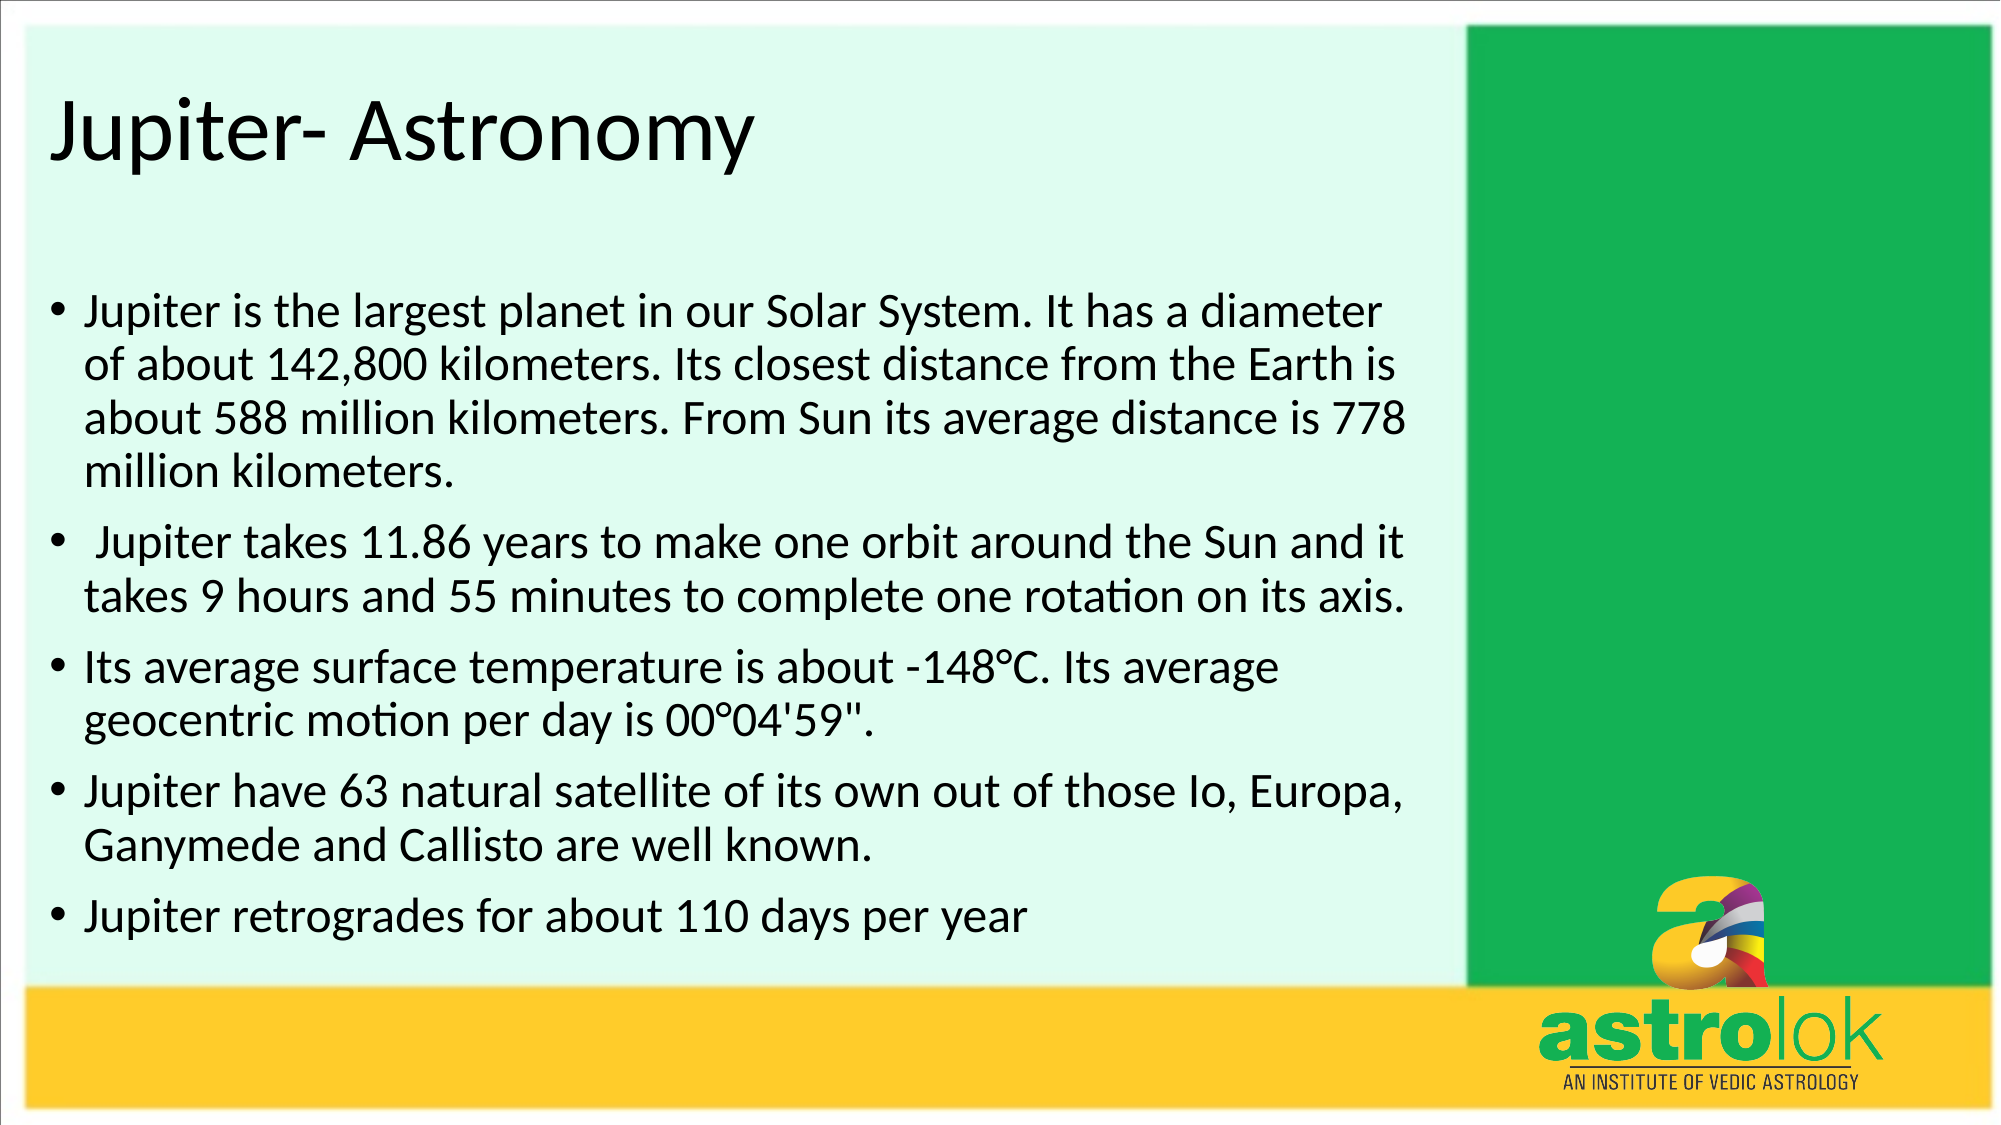

# Jupiter- Astronomy
Jupiter is the largest planet in our Solar System. It has a diameter of about 142,800 kilometers. Its closest distance from the Earth is about 588 million kilometers. From Sun its average distance is 778 million kilometers.
 Jupiter takes 11.86 years to make one orbit around the Sun and it takes 9 hours and 55 minutes to complete one rotation on its axis.
Its average surface temperature is about -148°C. Its average geocentric motion per day is 00°04'59".
Jupiter have 63 natural satellite of its own out of those Io, Europa, Ganymede and Callisto are well known.
Jupiter retrogrades for about 110 days per year